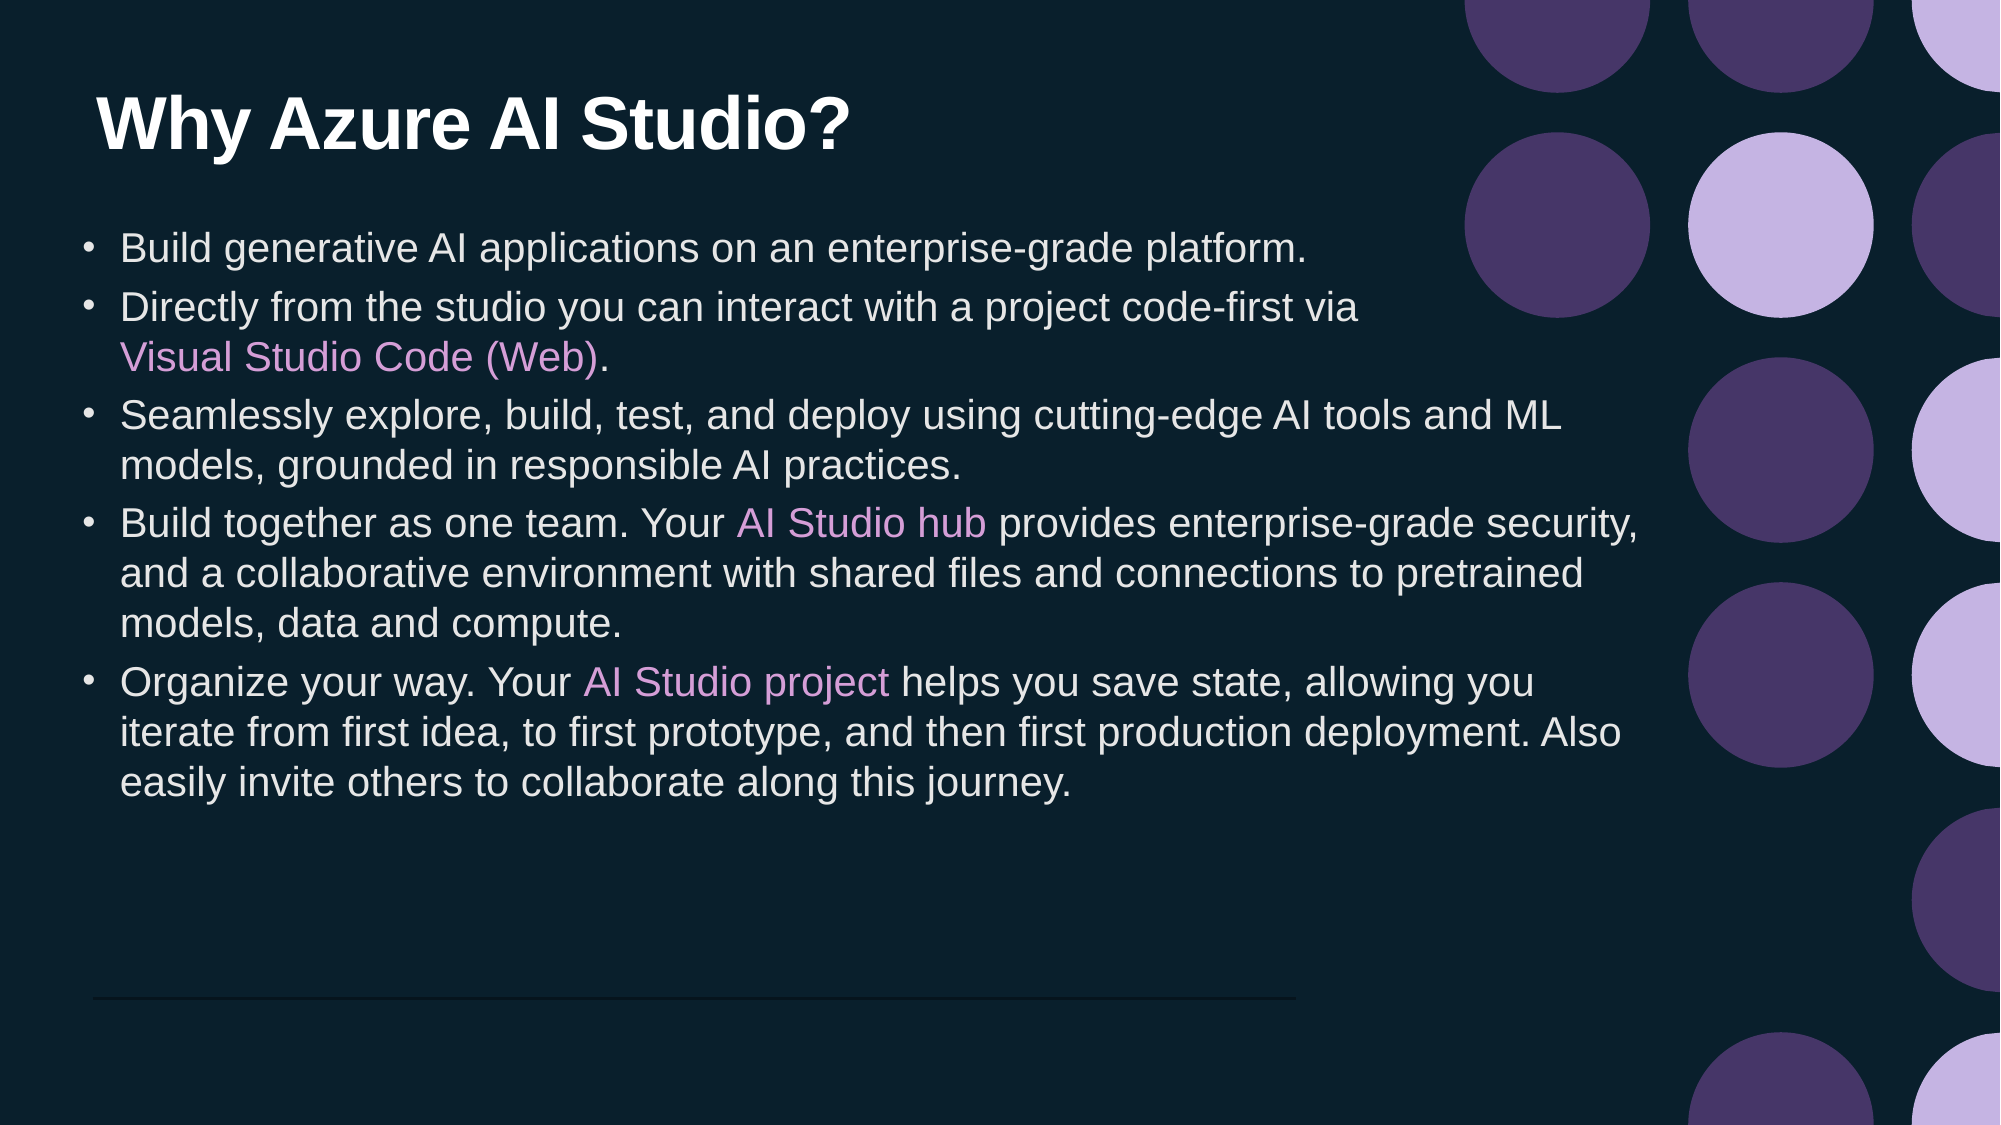

# Why Azure AI Studio?
Build generative AI applications on an enterprise-grade platform.
Directly from the studio you can interact with a project code-first via Visual Studio Code (Web).
Seamlessly explore, build, test, and deploy using cutting-edge AI tools and ML models, grounded in responsible AI practices.
Build together as one team. Your AI Studio hub provides enterprise-grade security, and a collaborative environment with shared files and connections to pretrained models, data and compute.
Organize your way. Your AI Studio project helps you save state, allowing you iterate from first idea, to first prototype, and then first production deployment. Also easily invite others to collaborate along this journey.